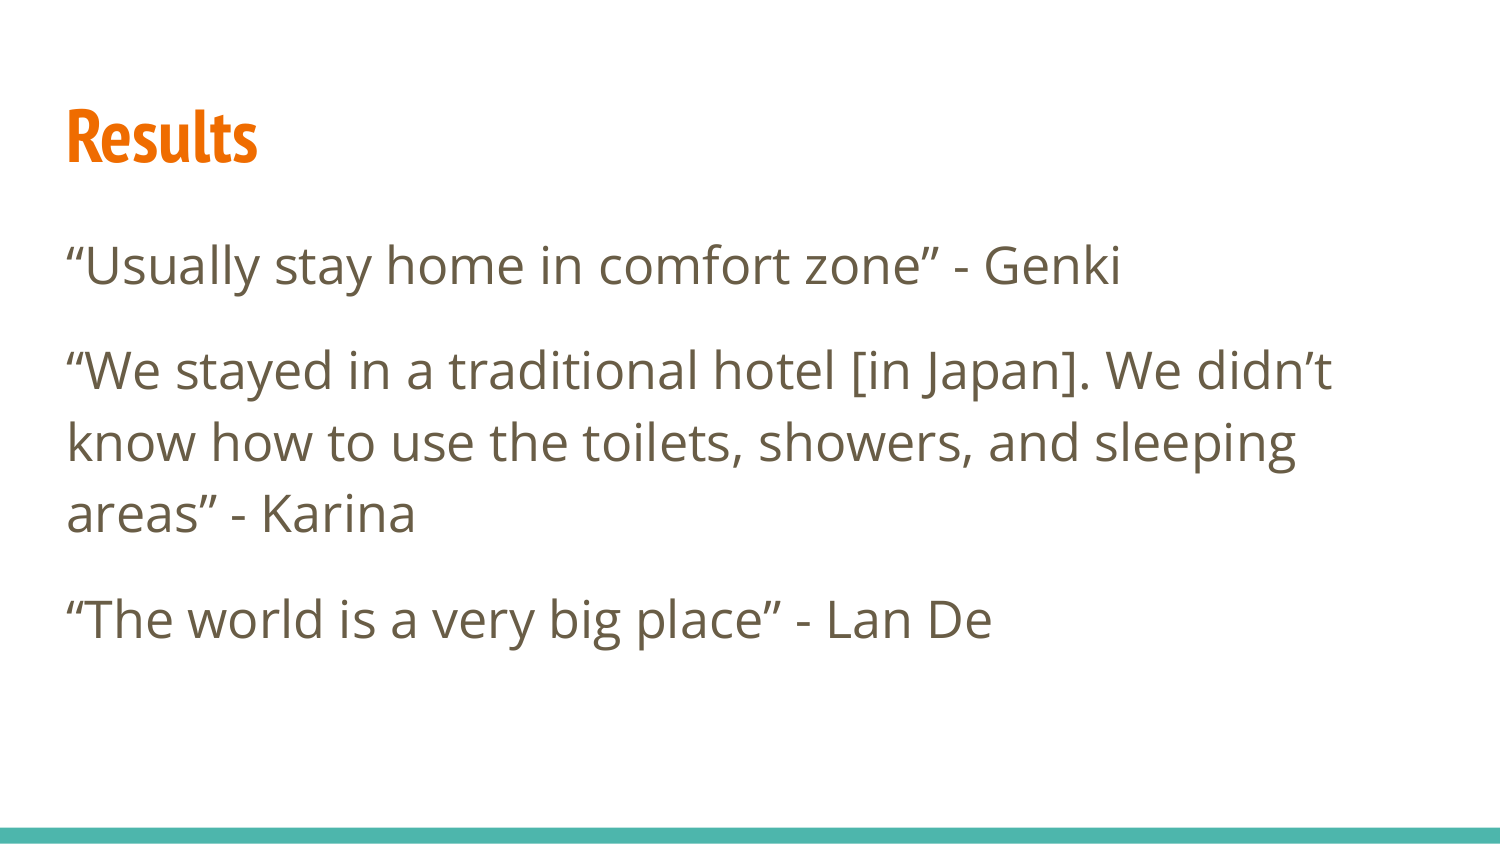

# Results
“Usually stay home in comfort zone” - Genki
“We stayed in a traditional hotel [in Japan]. We didn’t know how to use the toilets, showers, and sleeping areas” - Karina
“The world is a very big place” - Lan De